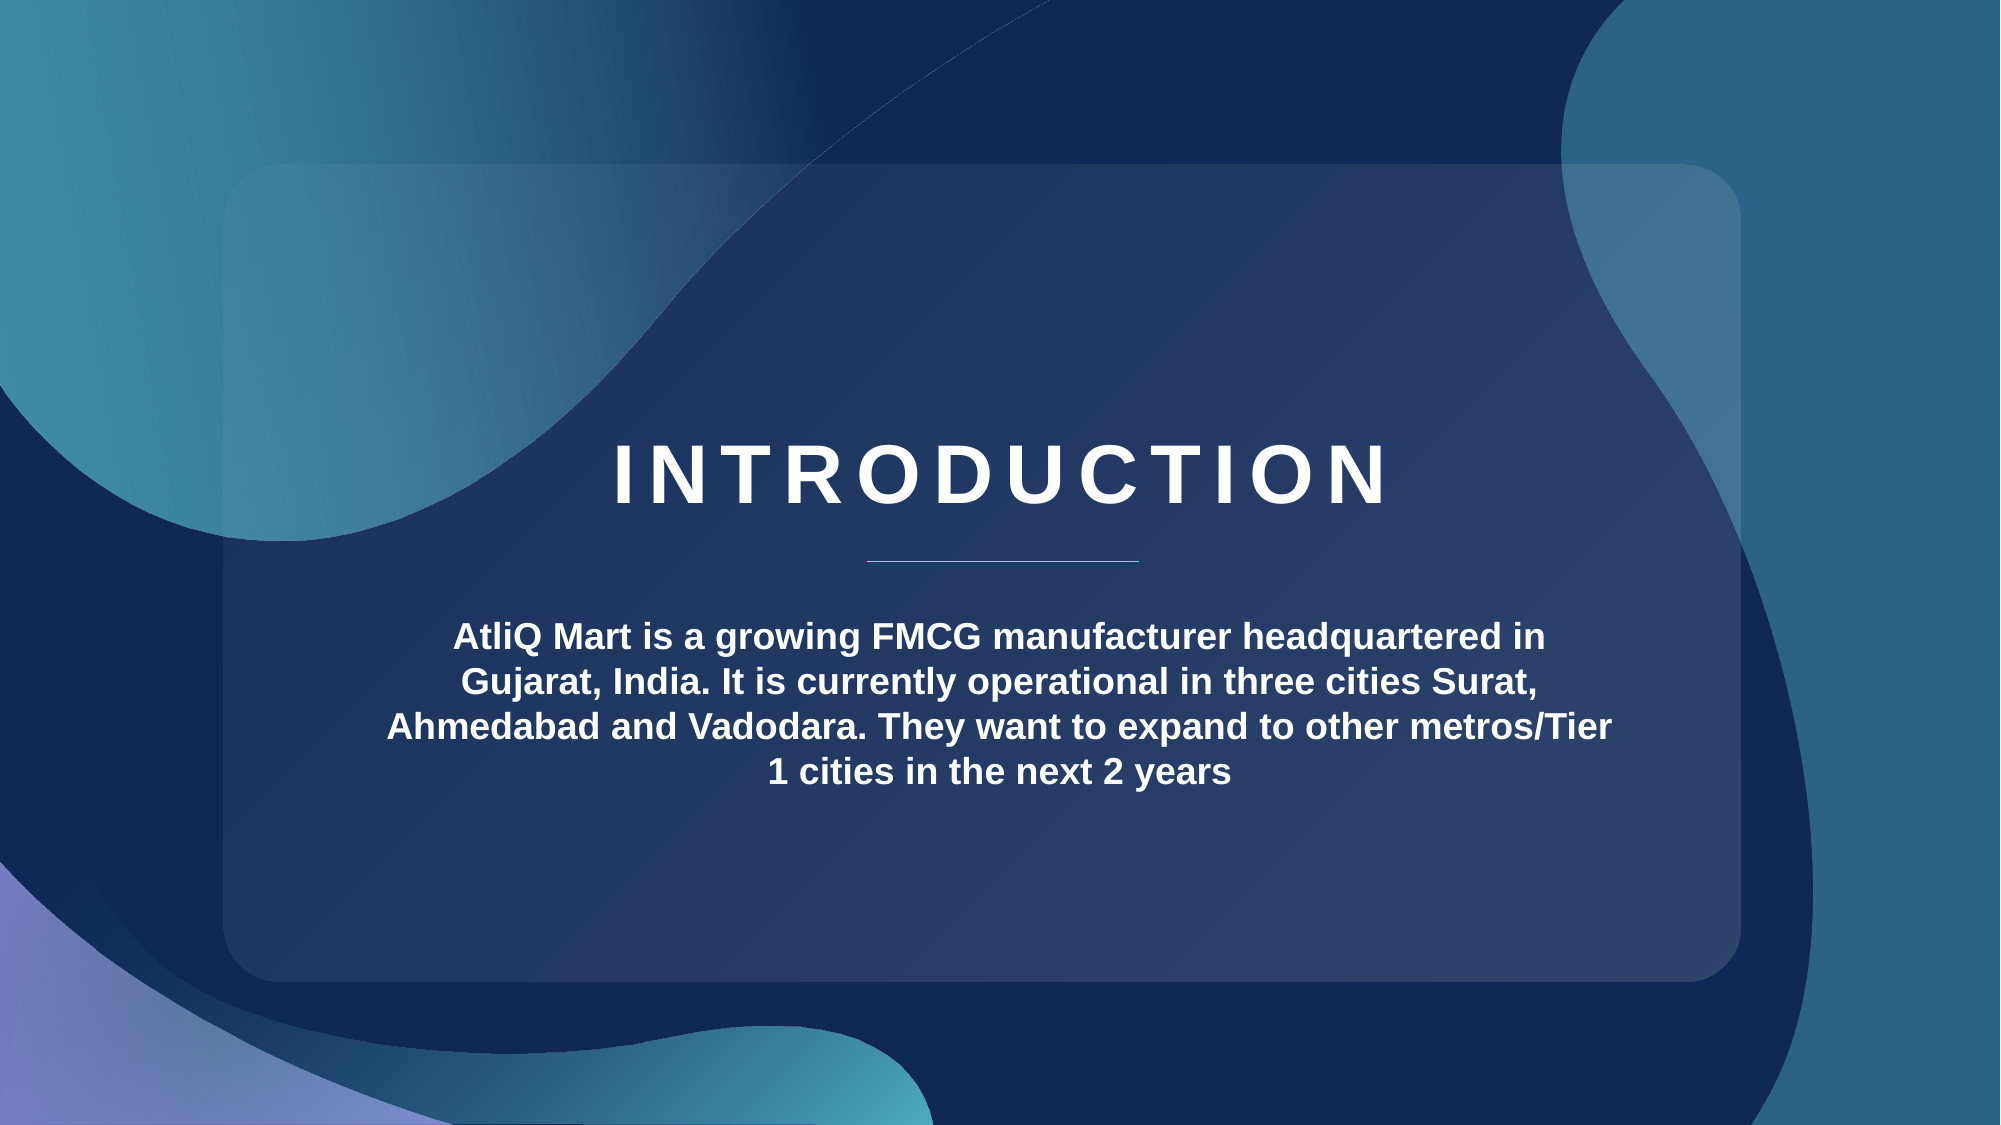

# INTRODUCTION
AtliQ Mart is a growing FMCG manufacturer headquartered in Gujarat, India. It is currently operational in three cities Surat, Ahmedabad and Vadodara. They want to expand to other metros/Tier 1 cities in the next 2 years